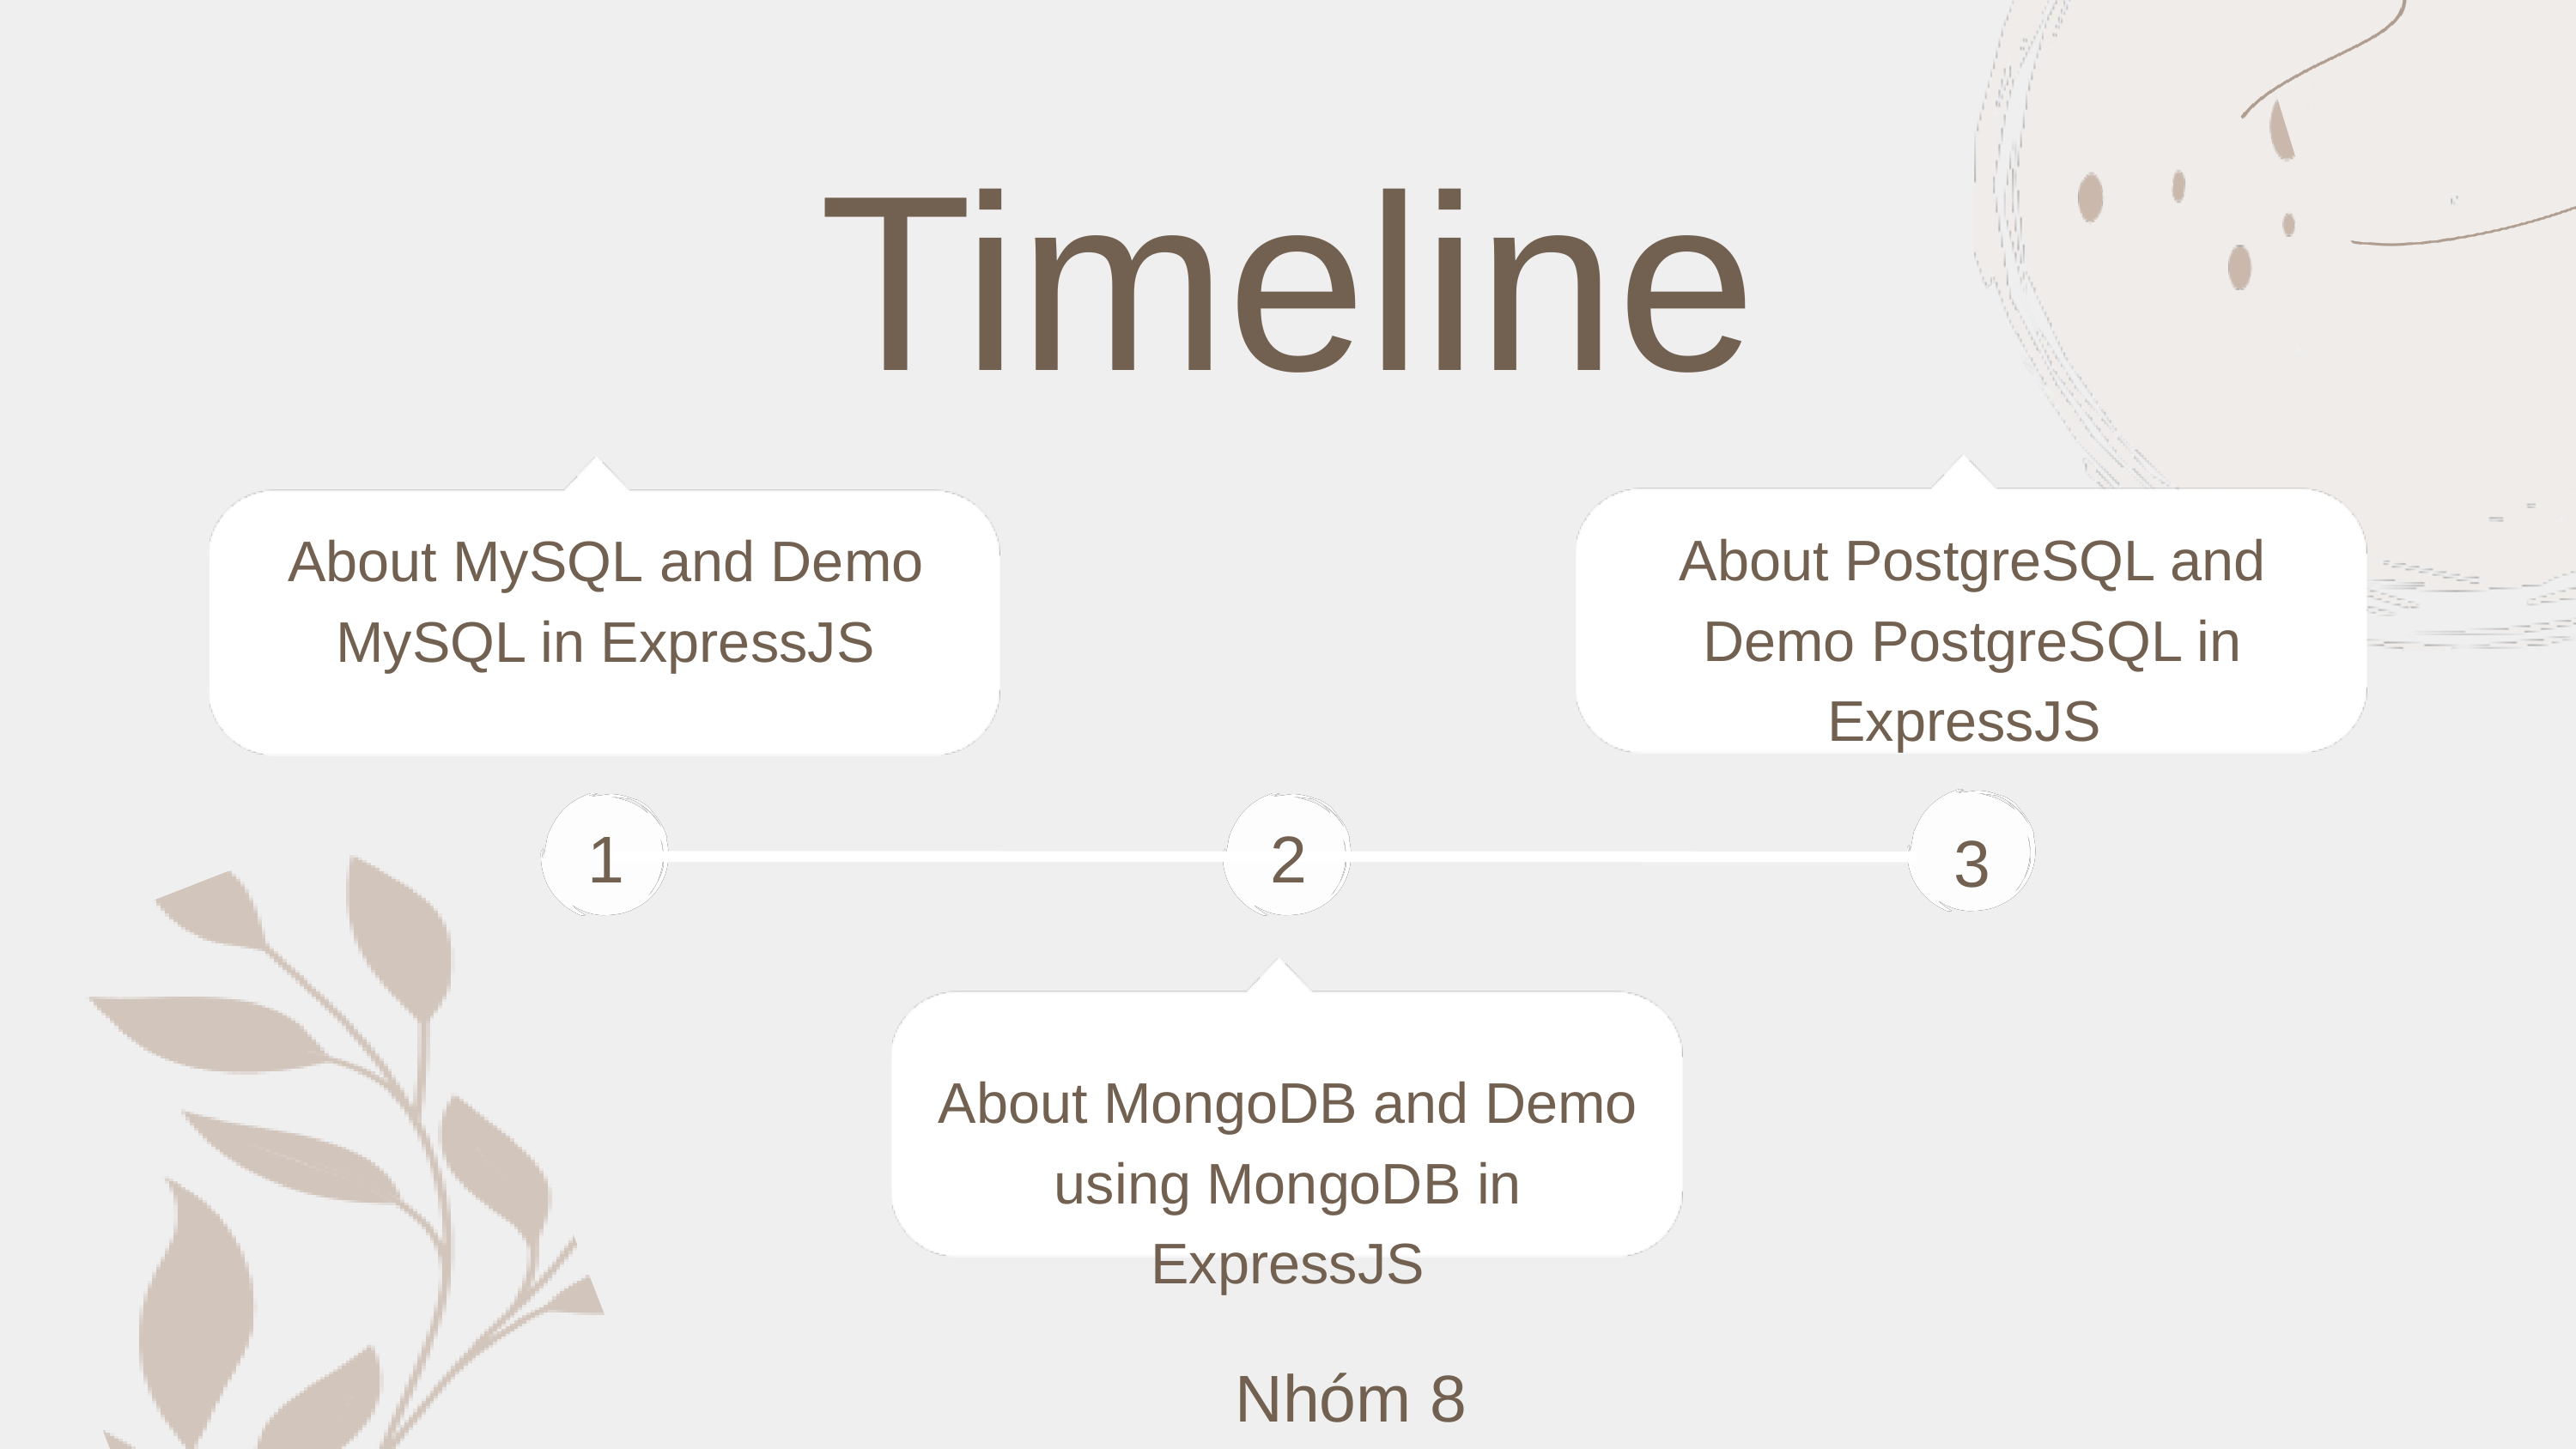

Timeline

About PostgreSQL and Demo PostgreSQL in ExpressJS
About MySQL and Demo MySQL in ExpressJS

1
2
3

About MongoDB and Demo using MongoDB in ExpressJS
Nhóm 8